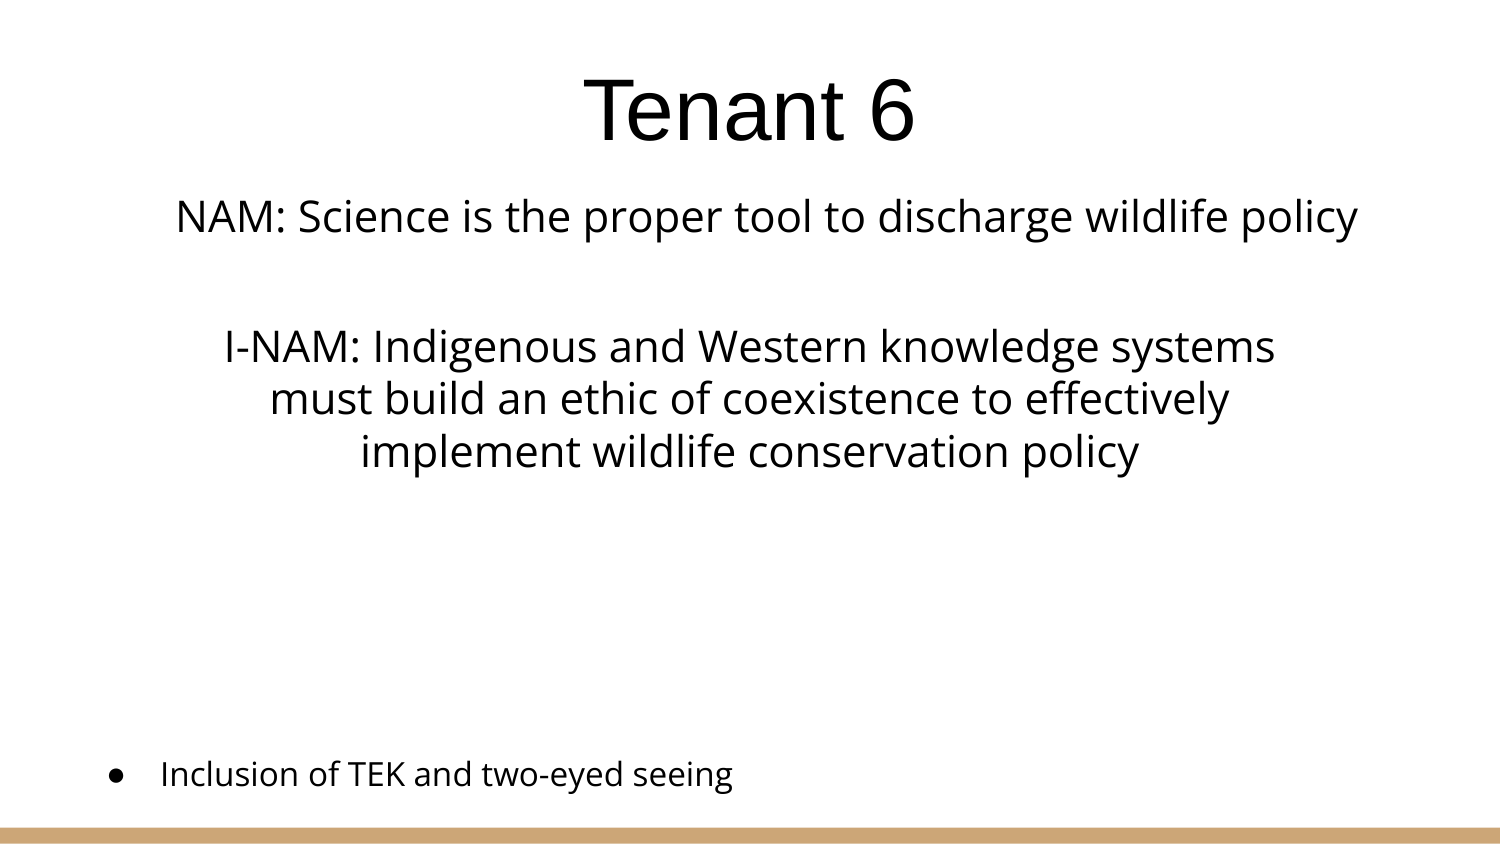

# Tenant 6
NAM: Science is the proper tool to discharge wildlife policy
I-NAM: Indigenous and Western knowledge systems must build an ethic of coexistence to effectively implement wildlife conservation policy
Inclusion of TEK and two-eyed seeing